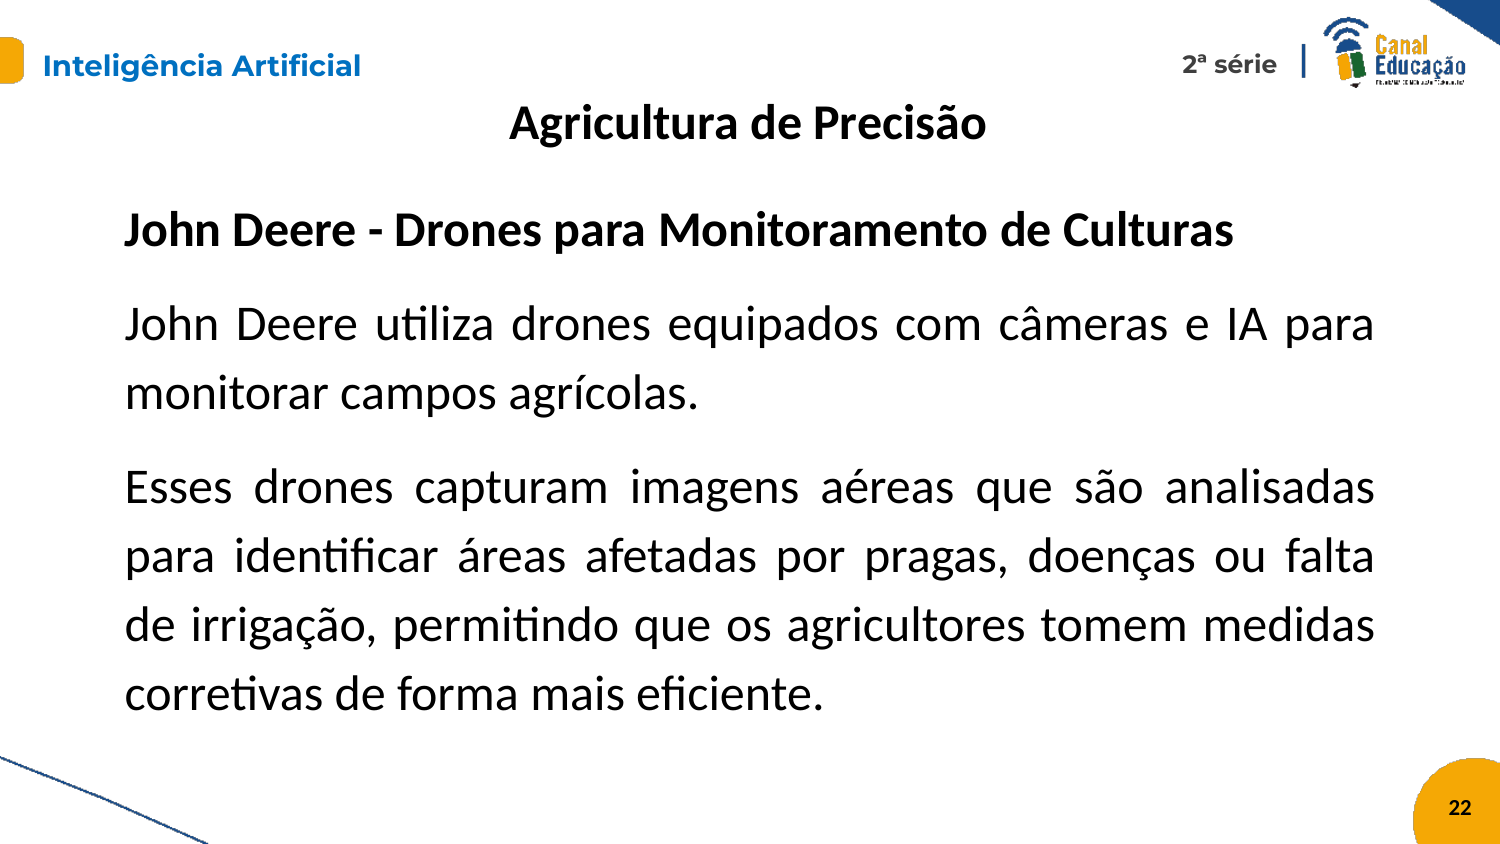

# Agricultura de Precisão

John Deere - Drones para Monitoramento de Culturas
John Deere utiliza drones equipados com câmeras e IA para monitorar campos agrícolas.
Esses drones capturam imagens aéreas que são analisadas para identificar áreas afetadas por pragas, doenças ou falta de irrigação, permitindo que os agricultores tomem medidas corretivas de forma mais eficiente.

22